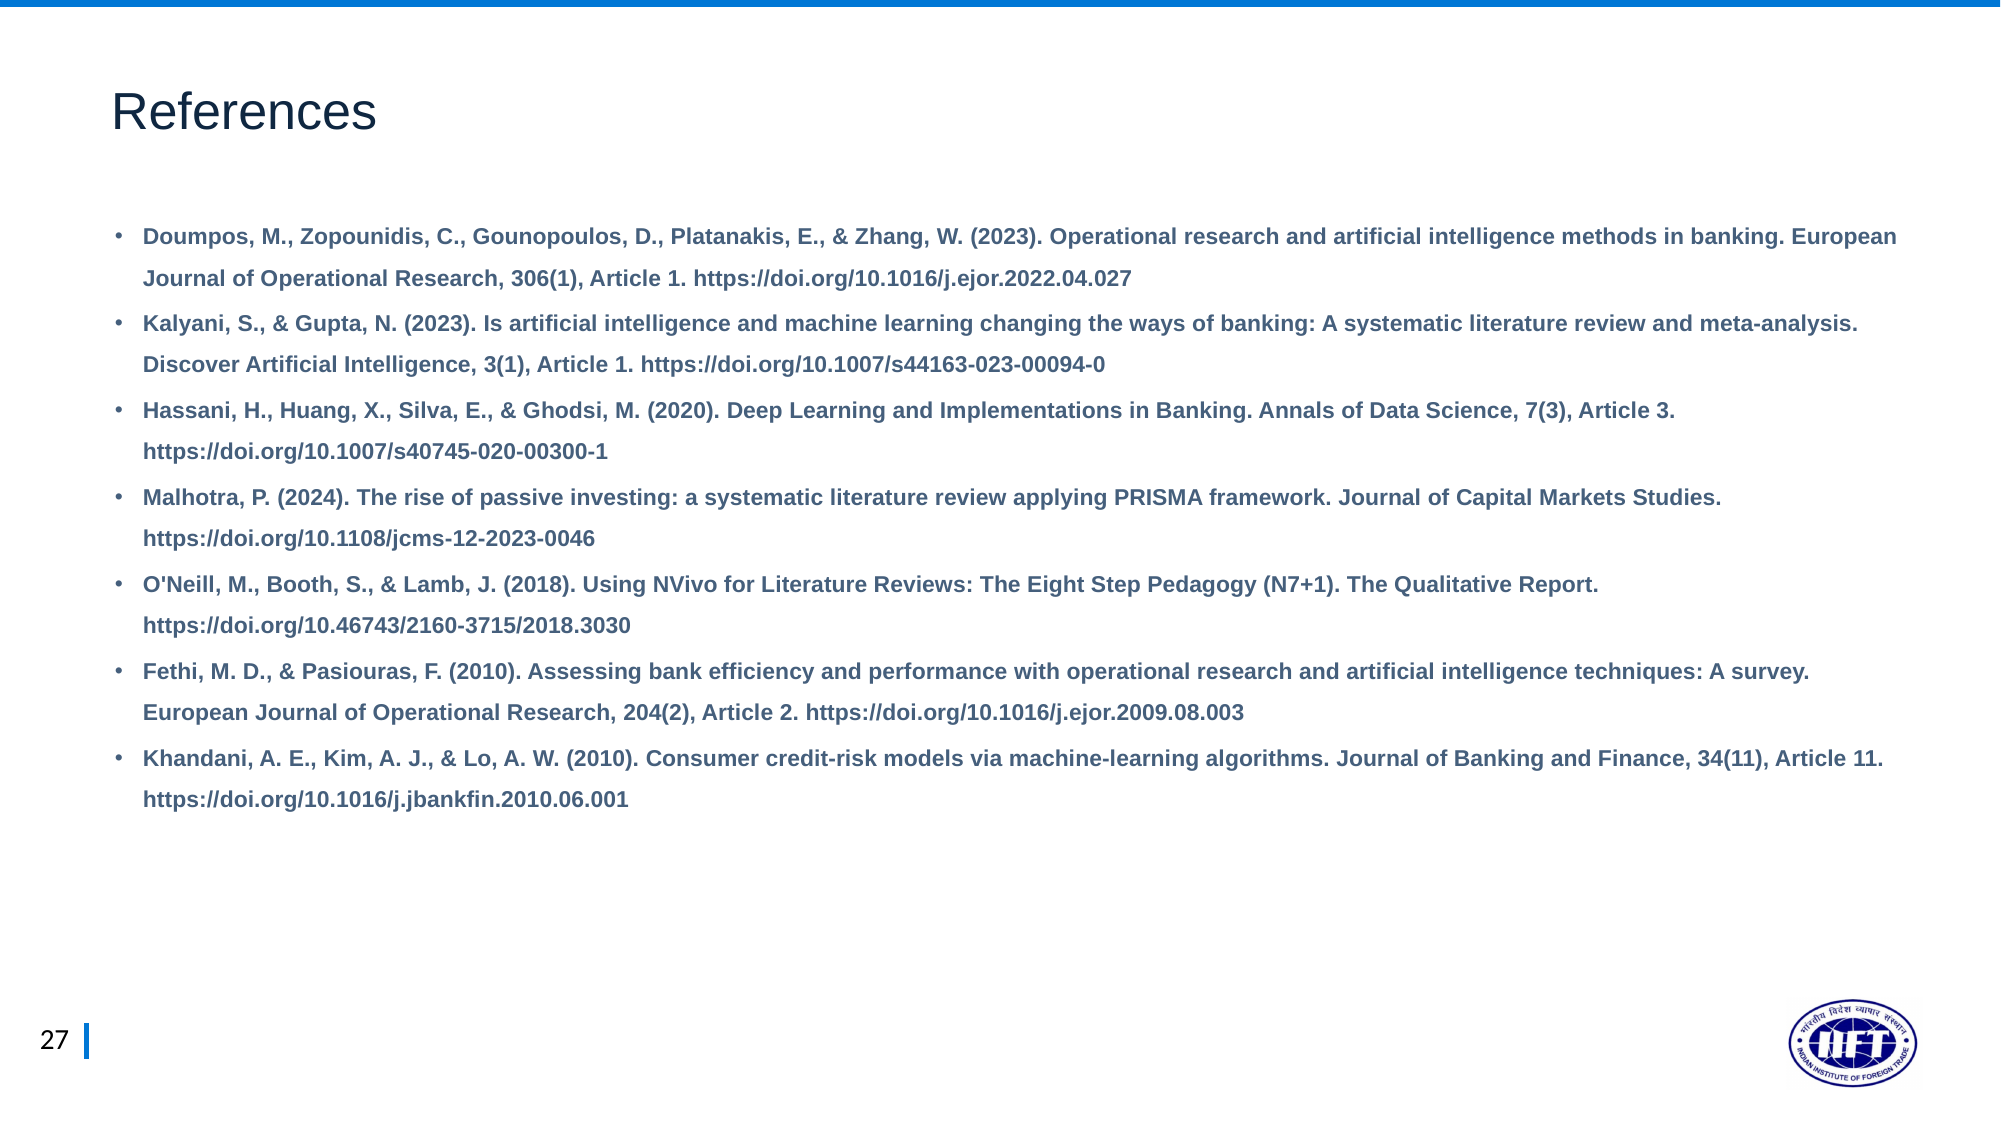

References
Doumpos, M., Zopounidis, C., Gounopoulos, D., Platanakis, E., & Zhang, W. (2023). Operational research and artificial intelligence methods in banking. European Journal of Operational Research, 306(1), Article 1. https://doi.org/10.1016/j.ejor.2022.04.027
Kalyani, S., & Gupta, N. (2023). Is artificial intelligence and machine learning changing the ways of banking: A systematic literature review and meta-analysis. Discover Artificial Intelligence, 3(1), Article 1. https://doi.org/10.1007/s44163-023-00094-0
Hassani, H., Huang, X., Silva, E., & Ghodsi, M. (2020). Deep Learning and Implementations in Banking. Annals of Data Science, 7(3), Article 3. https://doi.org/10.1007/s40745-020-00300-1
Malhotra, P. (2024). The rise of passive investing: a systematic literature review applying PRISMA framework. Journal of Capital Markets Studies. https://doi.org/10.1108/jcms-12-2023-0046
O'Neill, M., Booth, S., & Lamb, J. (2018). Using NVivo for Literature Reviews: The Eight Step Pedagogy (N7+1). The Qualitative Report. https://doi.org/10.46743/2160-3715/2018.3030
Fethi, M. D., & Pasiouras, F. (2010). Assessing bank efficiency and performance with operational research and artificial intelligence techniques: A survey. European Journal of Operational Research, 204(2), Article 2. https://doi.org/10.1016/j.ejor.2009.08.003
Khandani, A. E., Kim, A. J., & Lo, A. W. (2010). Consumer credit-risk models via machine-learning algorithms. Journal of Banking and Finance, 34(11), Article 11. https://doi.org/10.1016/j.jbankfin.2010.06.001

27